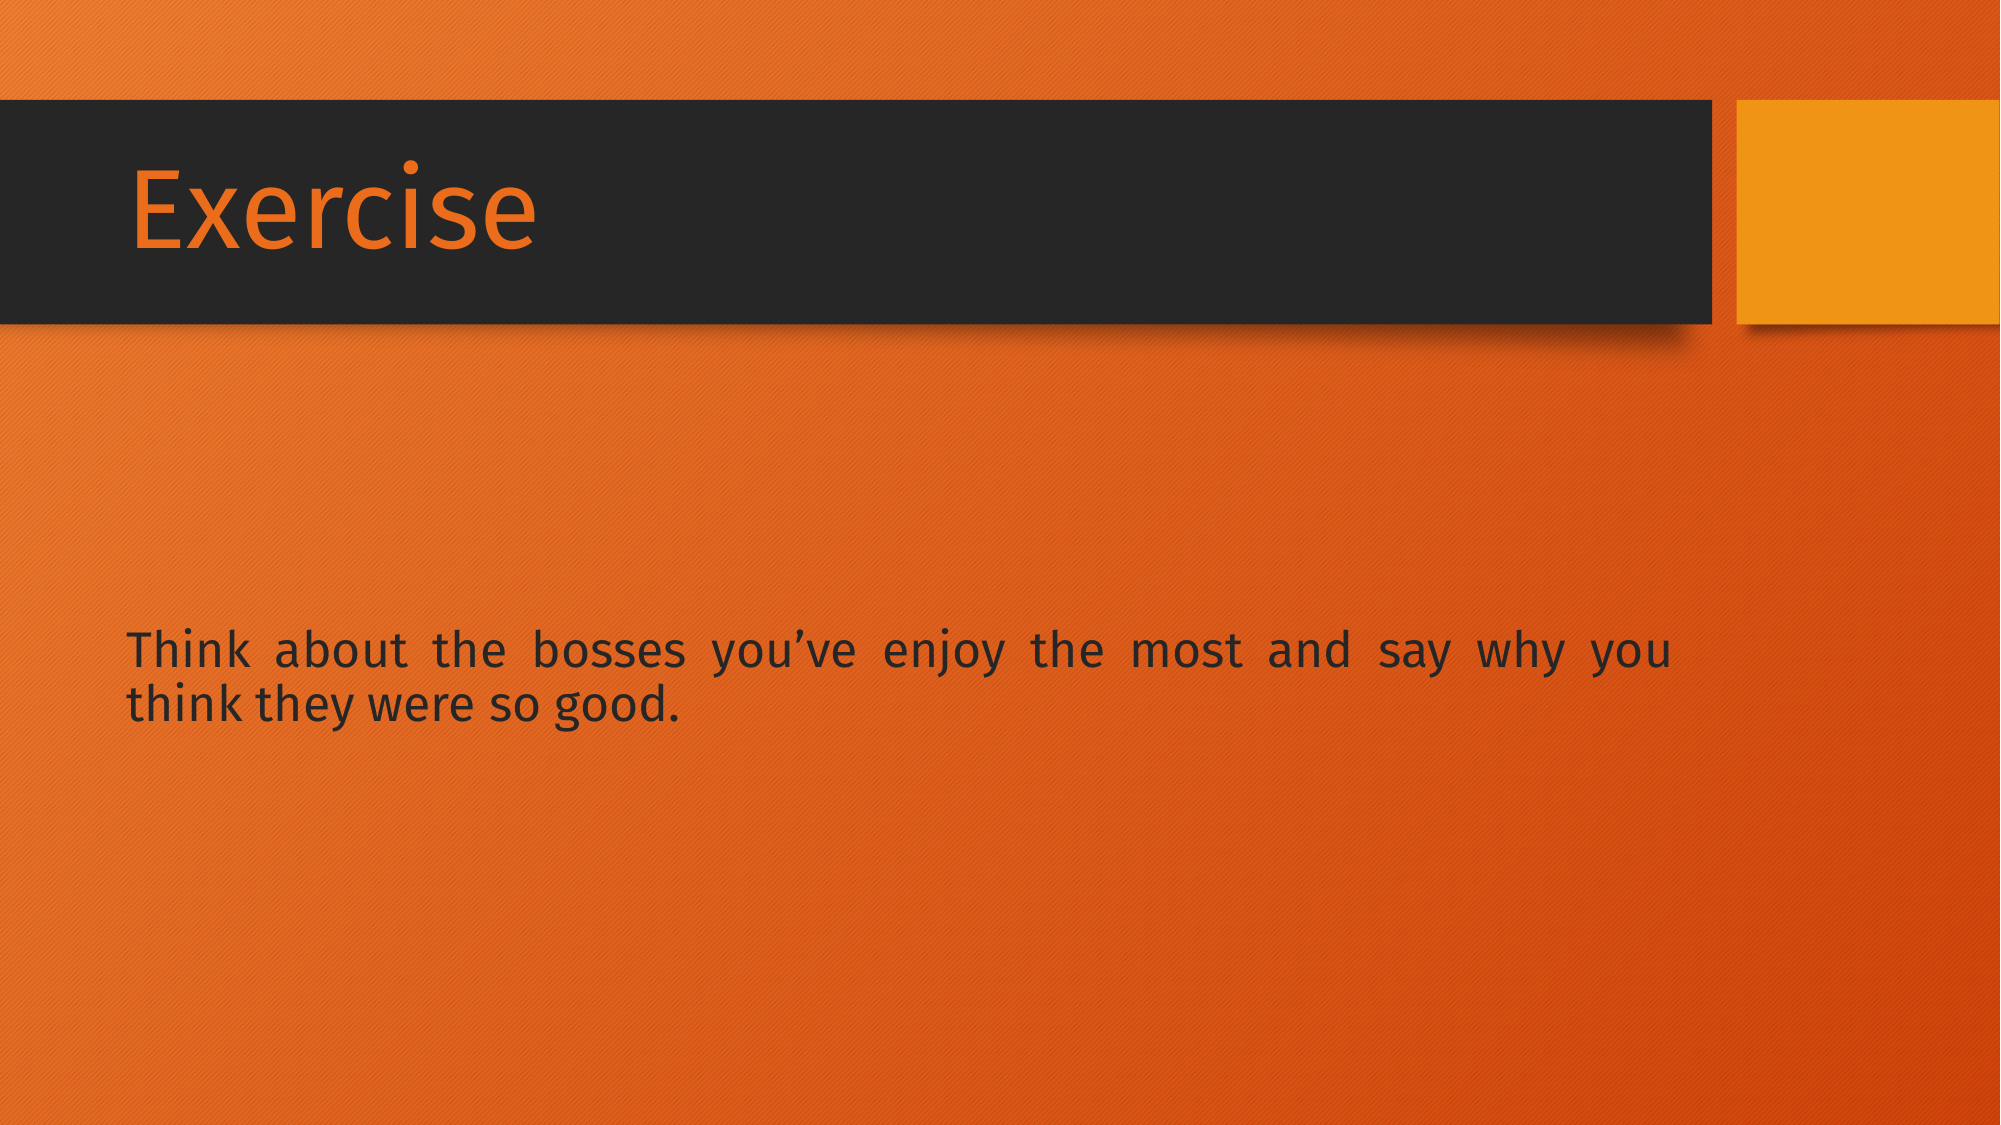

# Exercise
Think about the bosses you’ve enjoy the most and say why you think they were so good.